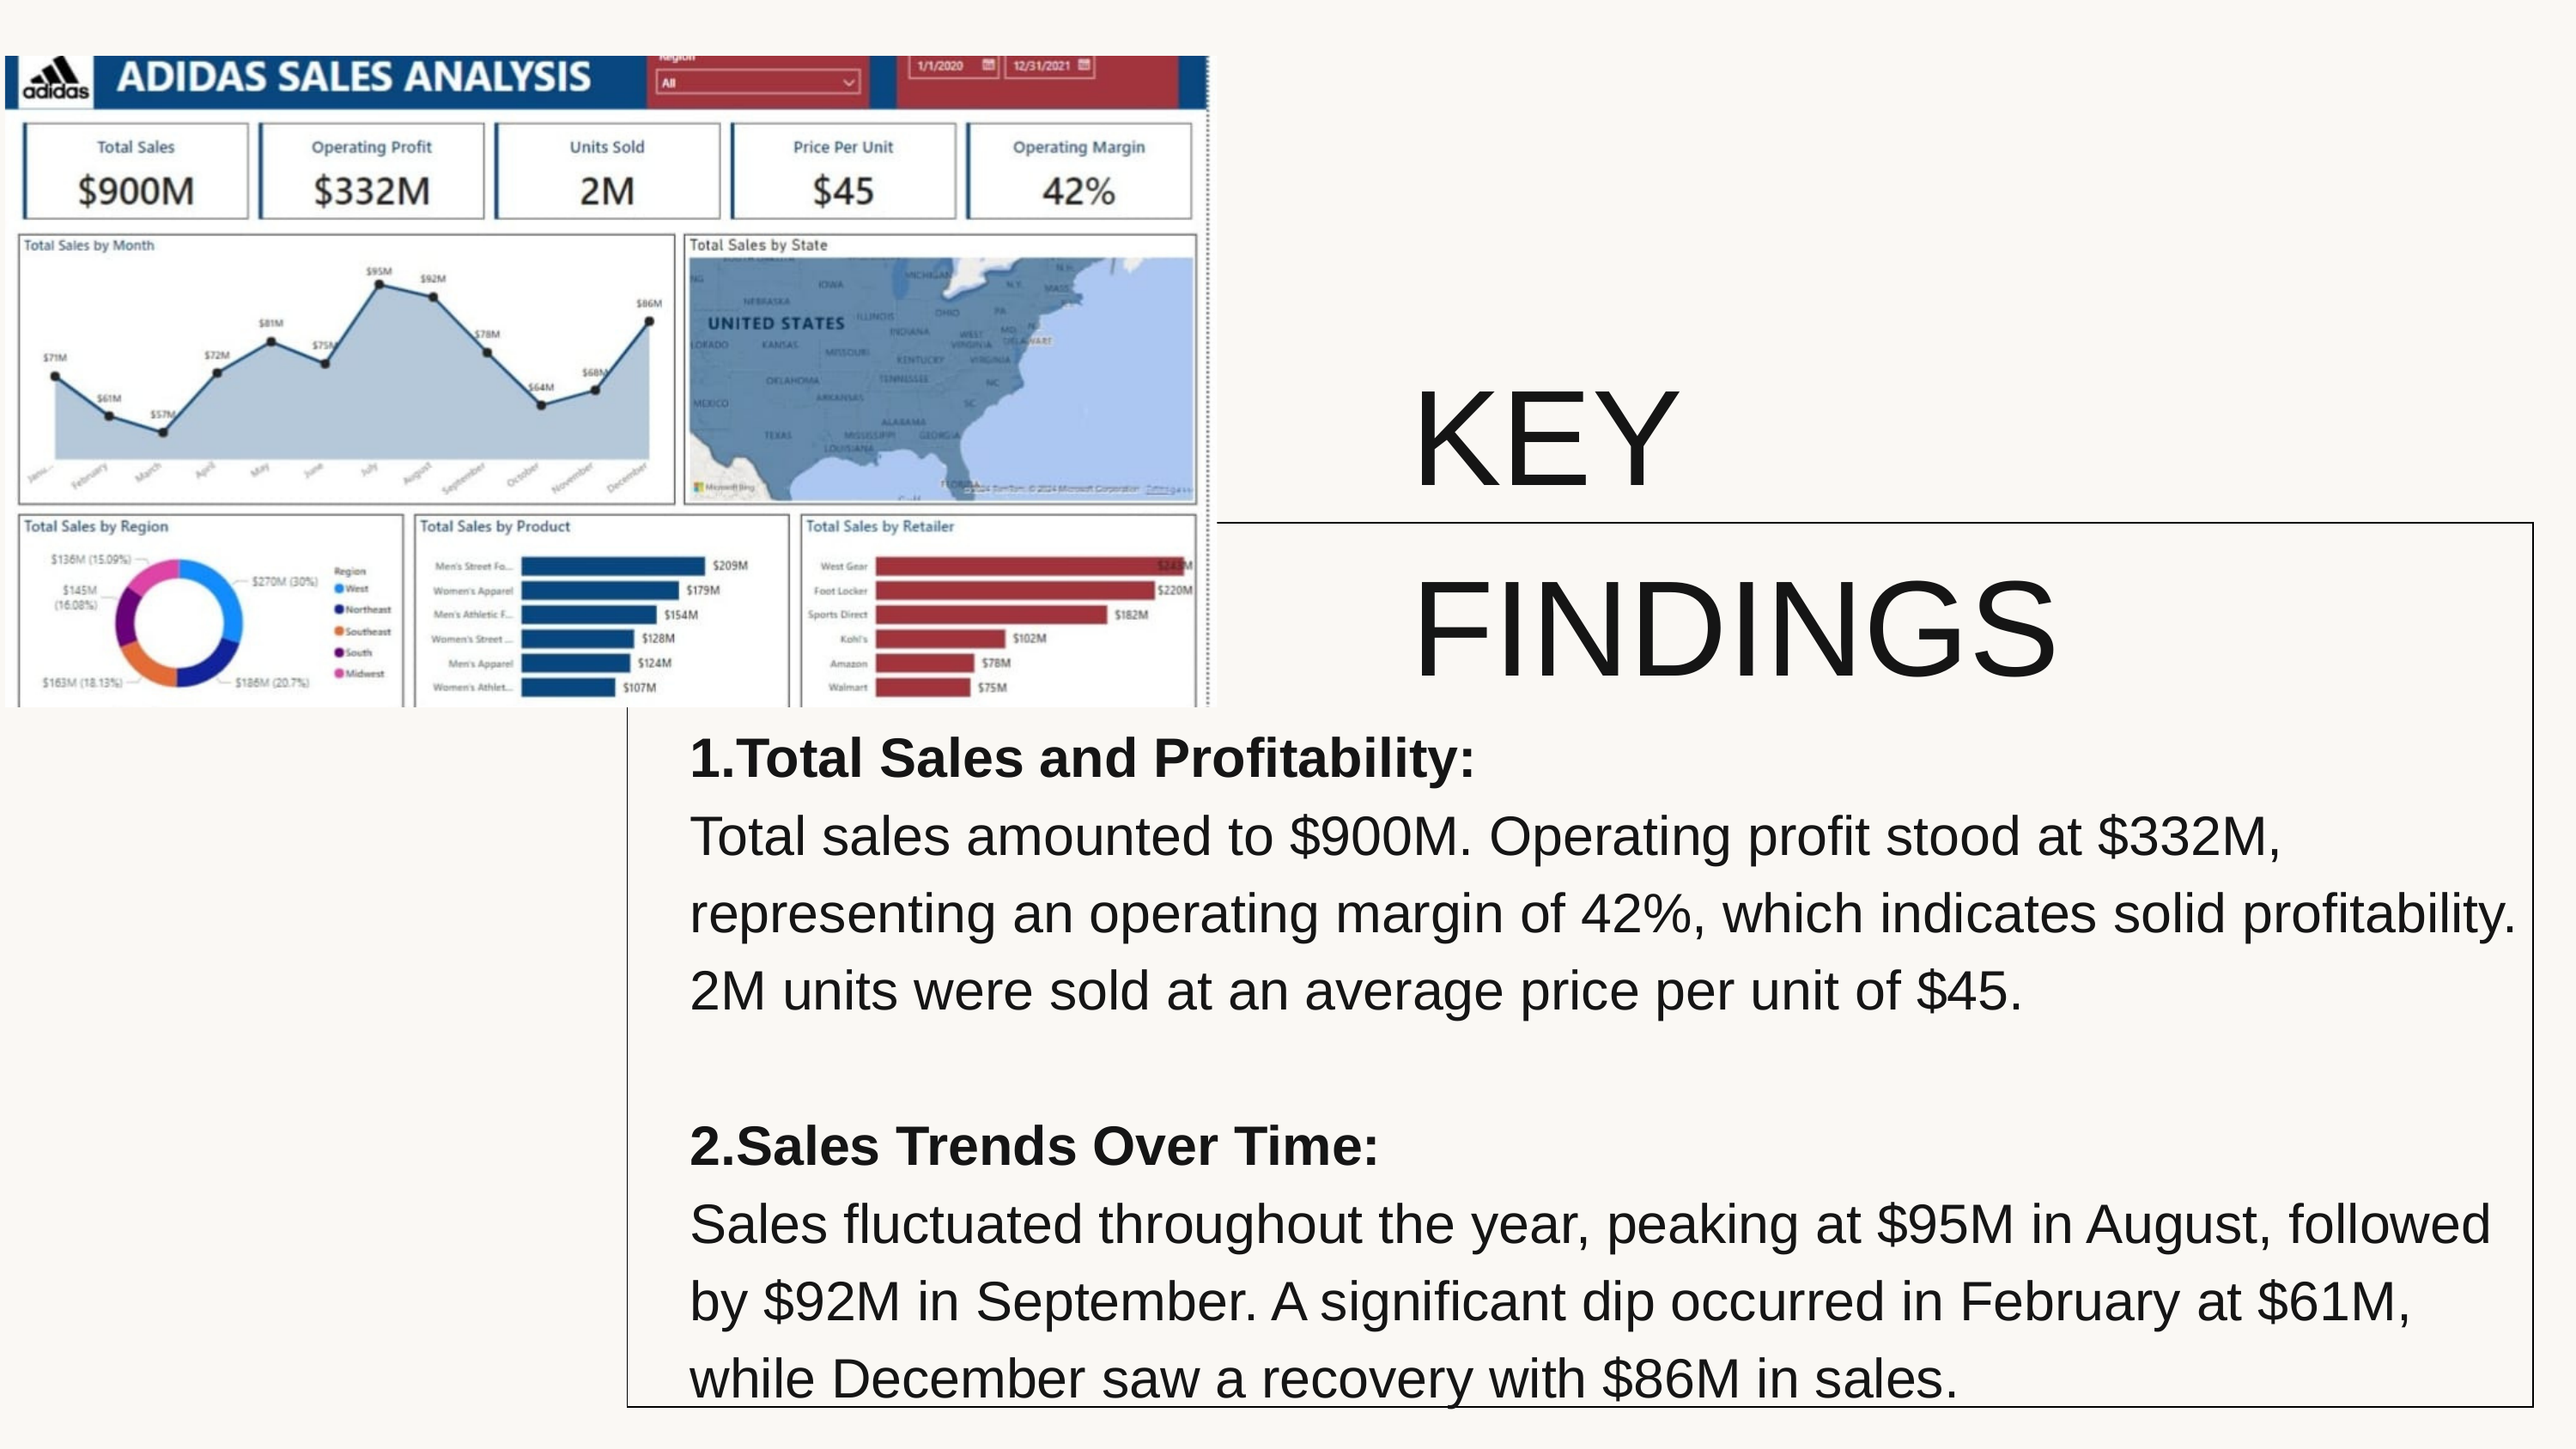

KEY FINDINGS

1.Total Sales and Profitability:
Total sales amounted to $900M. Operating profit stood at $332M, representing an operating margin of 42%, which indicates solid profitability. 2M units were sold at an average price per unit of $45.

2.Sales Trends Over Time:
Sales fluctuated throughout the year, peaking at $95M in August, followed by $92M in September. A significant dip occurred in February at $61M, while December saw a recovery with $86M in sales.